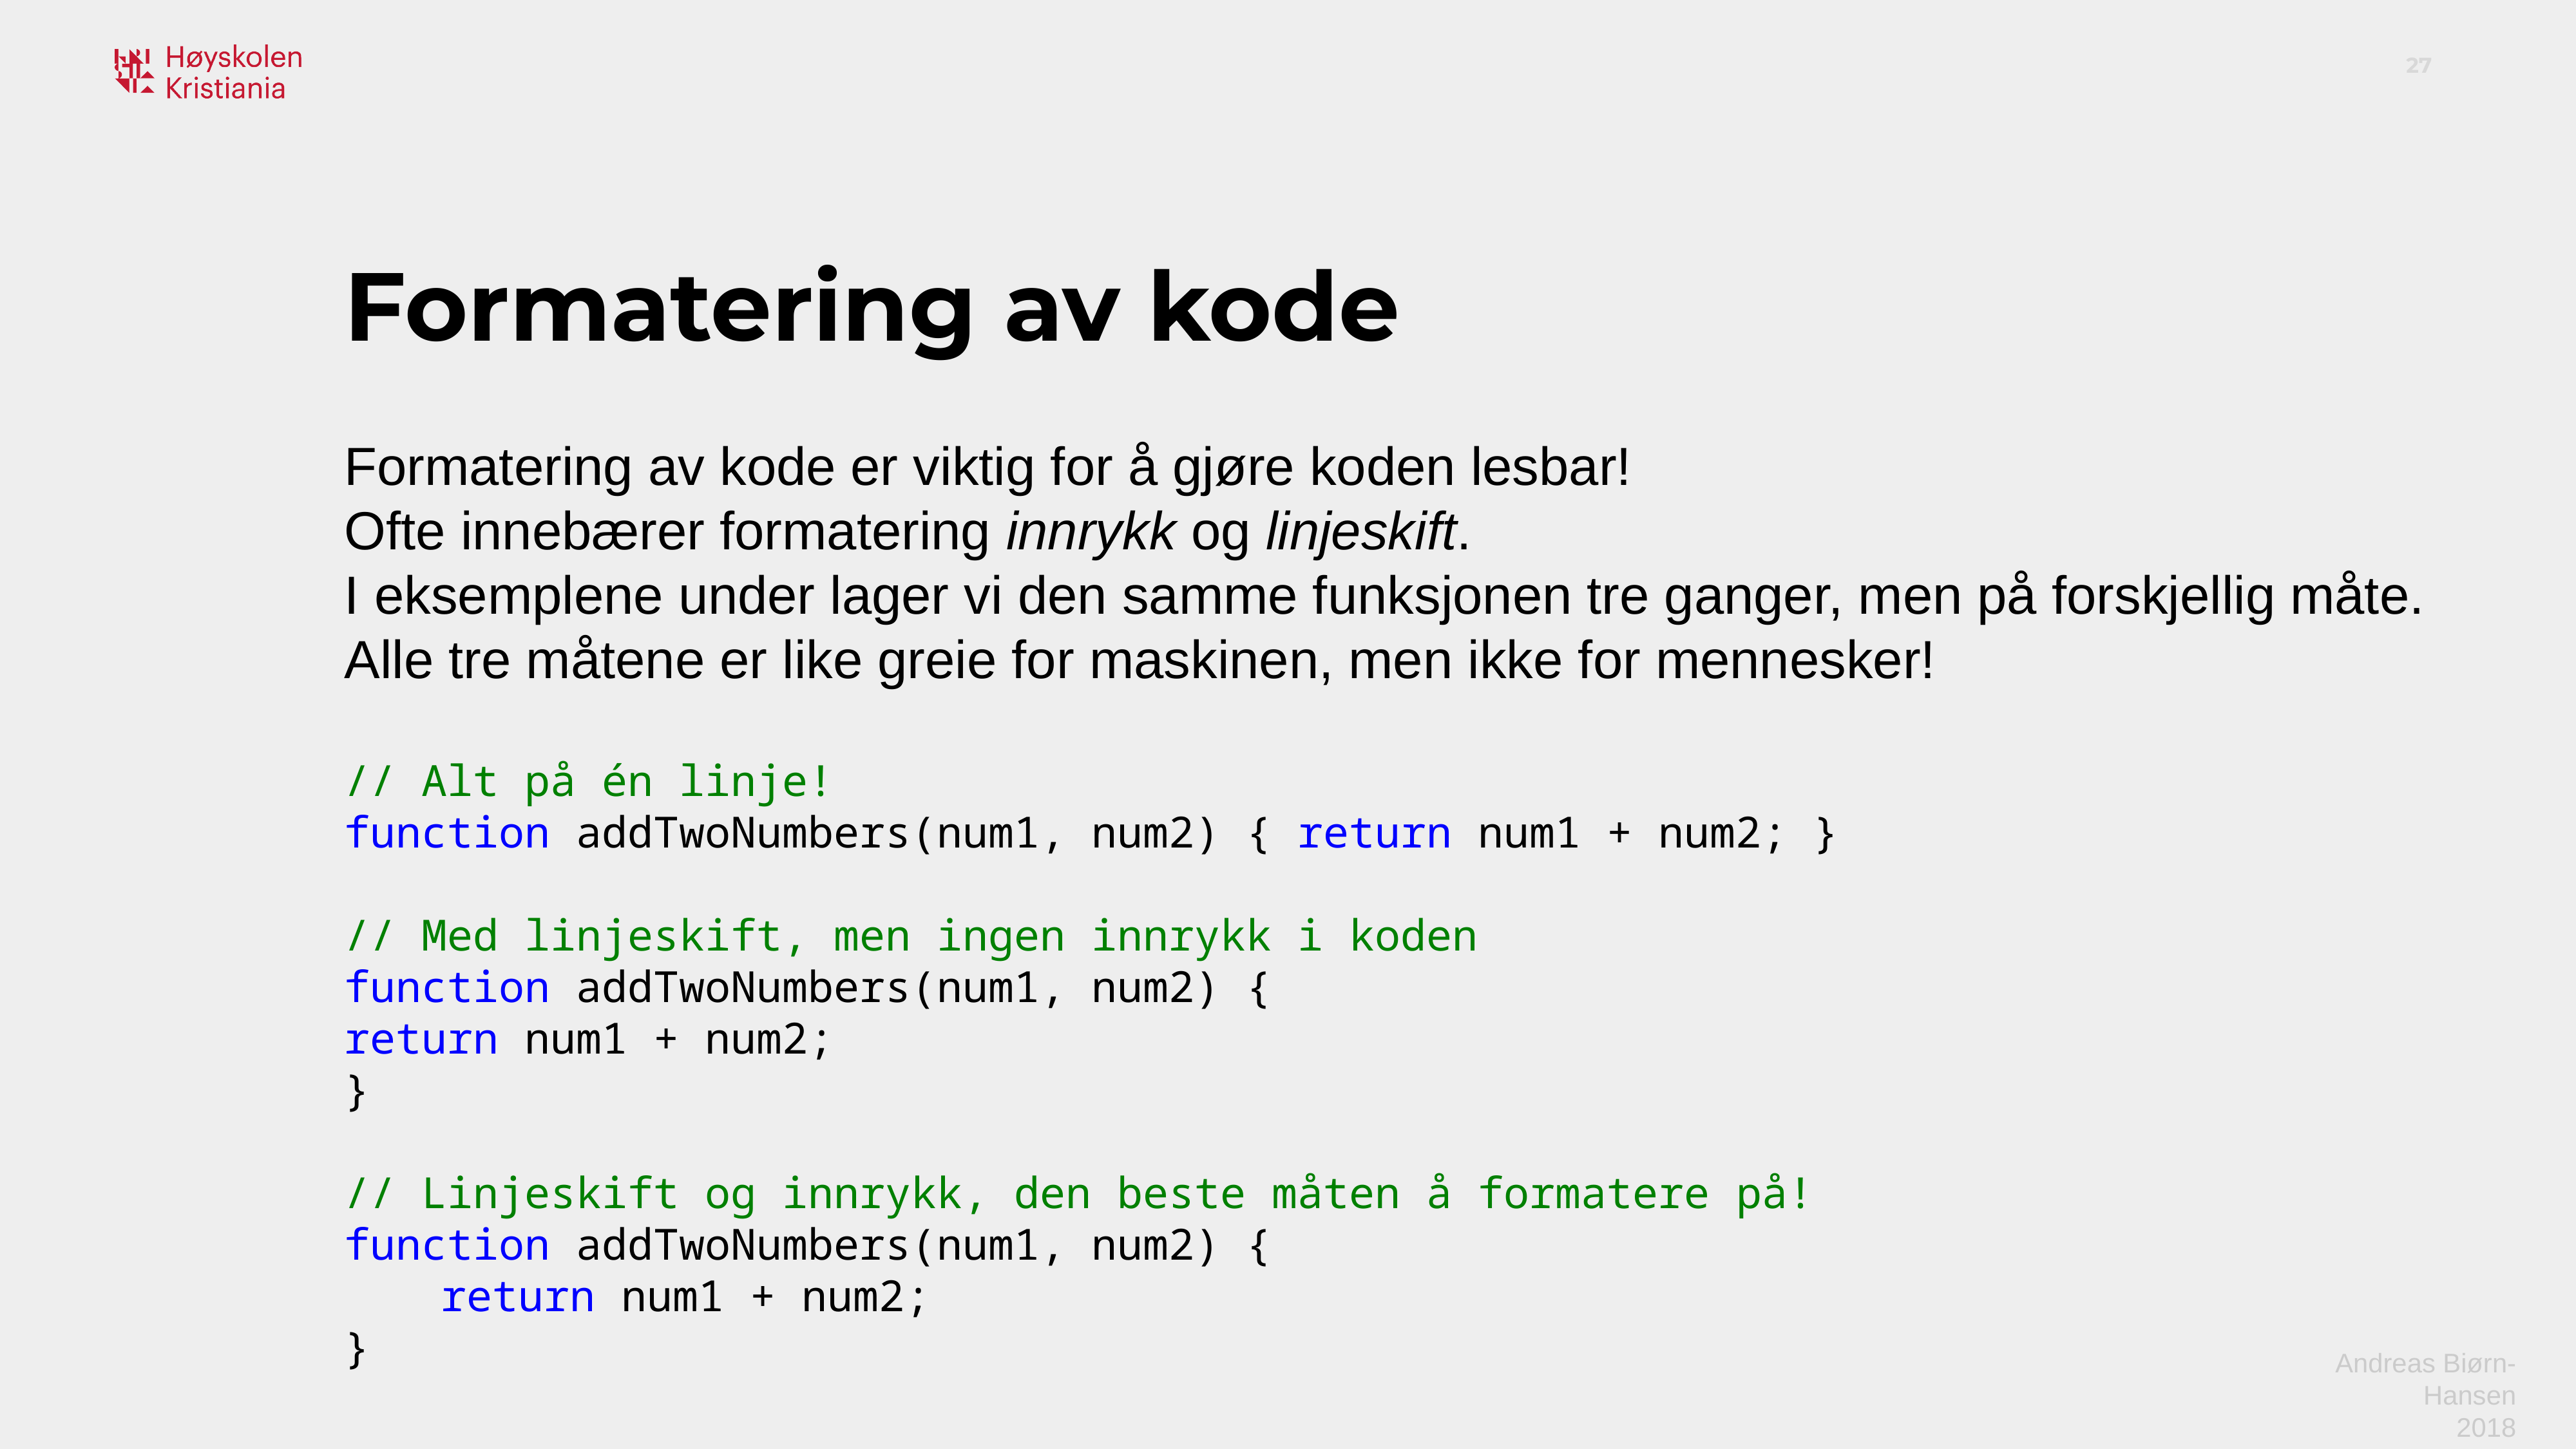

Formatering av kode
Formatering av kode er viktig for å gjøre koden lesbar!
Ofte innebærer formatering innrykk og linjeskift.
I eksemplene under lager vi den samme funksjonen tre ganger, men på forskjellig måte.
Alle tre måtene er like greie for maskinen, men ikke for mennesker!

// Alt på én linje!
function addTwoNumbers(num1, num2) { return num1 + num2; }

// Med linjeskift, men ingen innrykk i koden
function addTwoNumbers(num1, num2) {
return num1 + num2;
}

// Linjeskift og innrykk, den beste måten å formatere på!
function addTwoNumbers(num1, num2) {
	return num1 + num2;
}